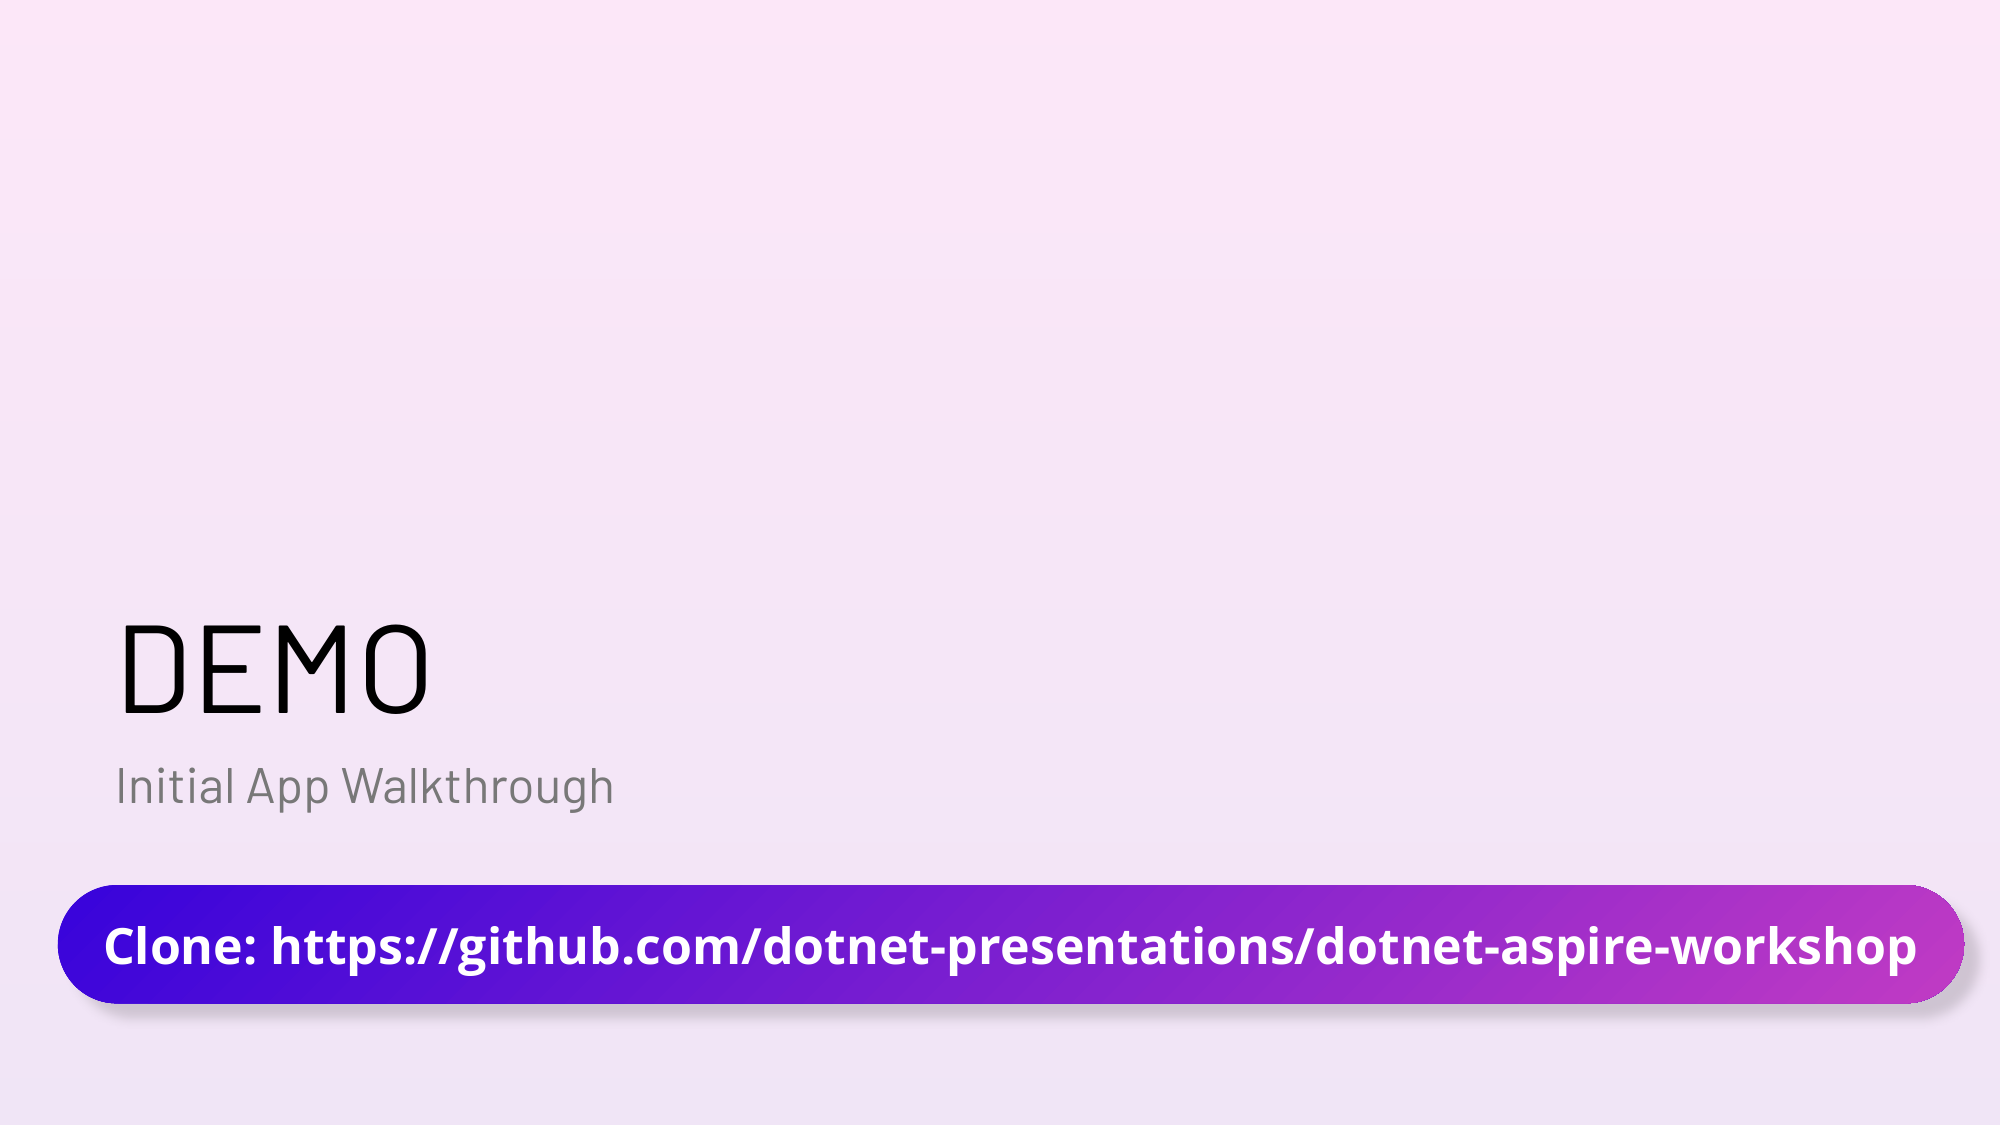

# DEMO
Initial App Walkthrough
Clone: https://github.com/dotnet-presentations/dotnet-aspire-workshop